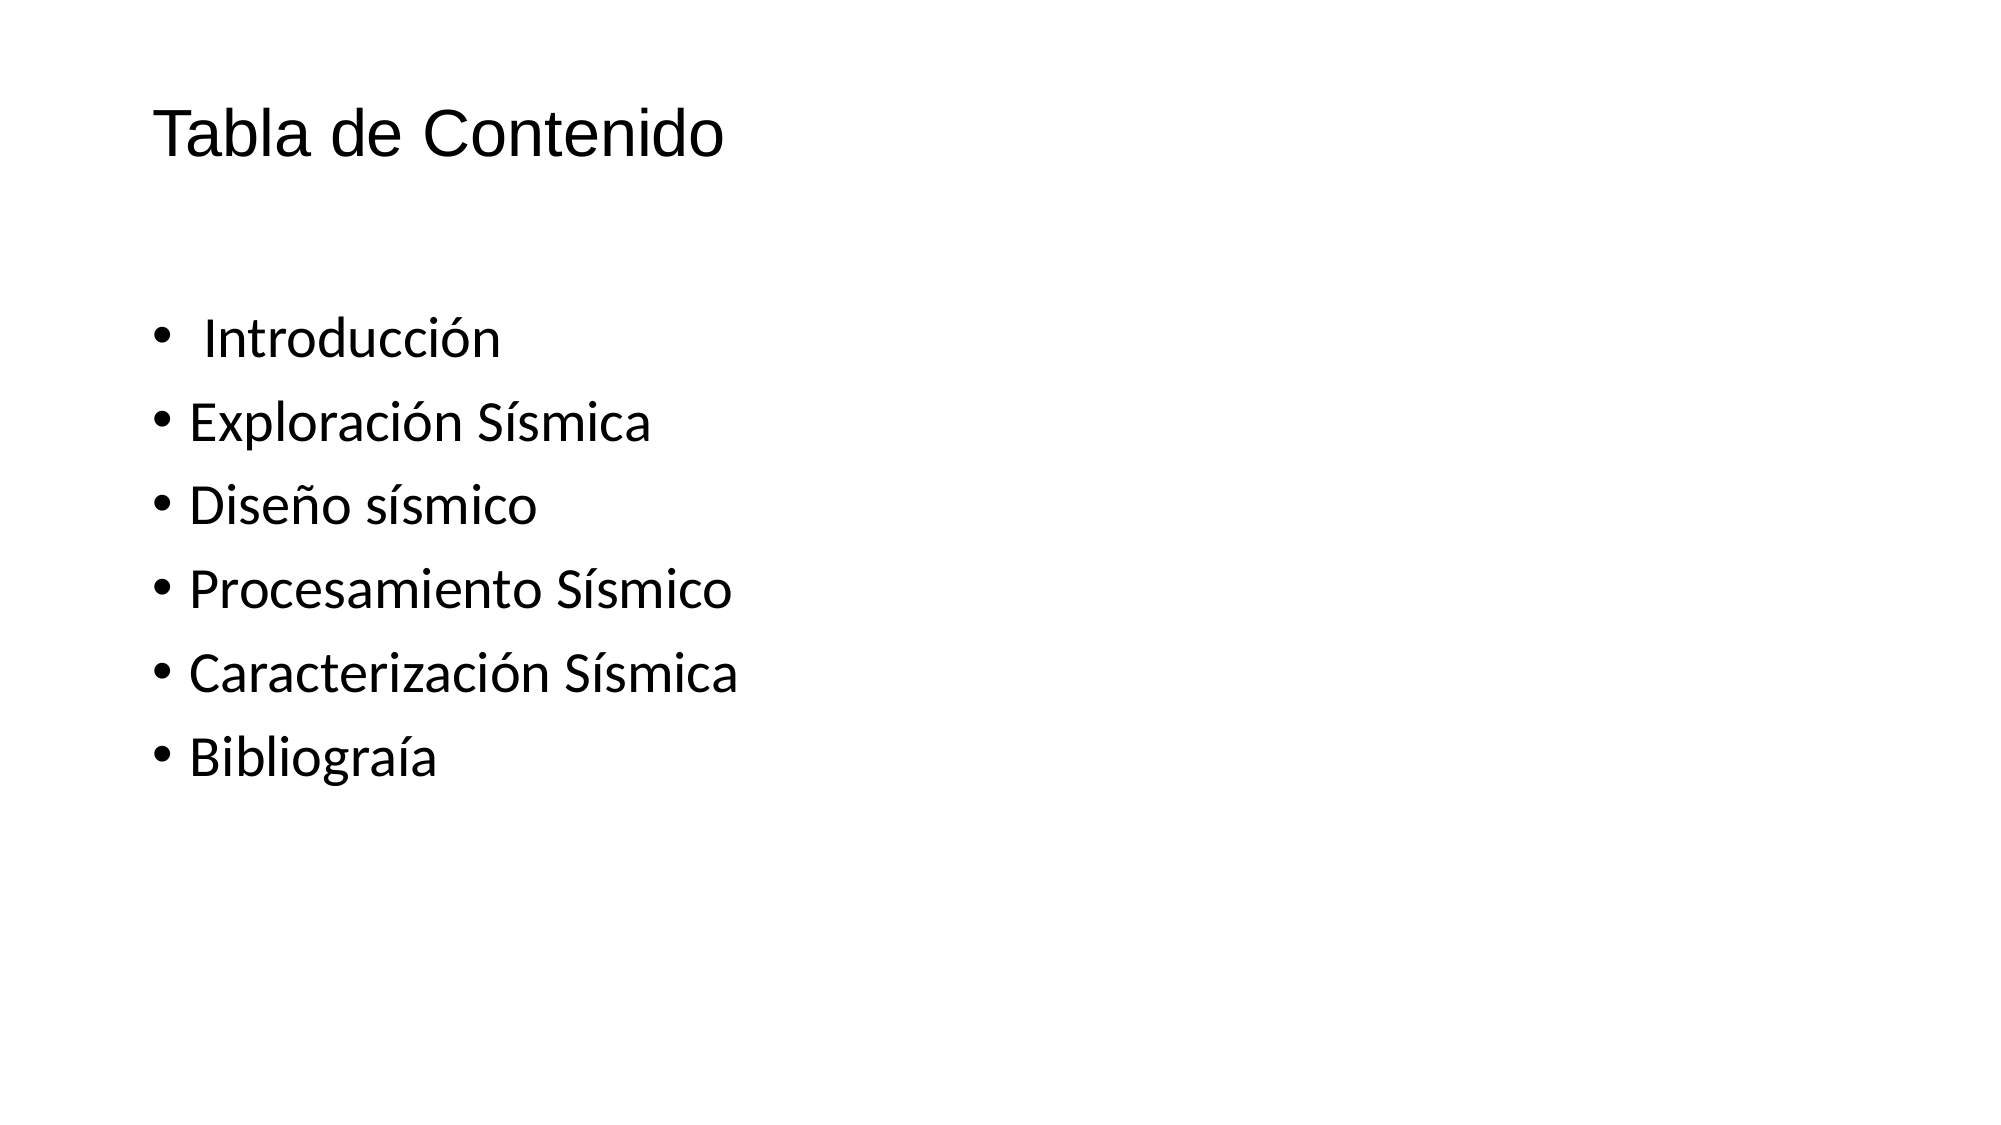

# Tabla de Contenido
 Introducción
Exploración Sísmica
Diseño sísmico
Procesamiento Sísmico
Caracterización Sísmica
Bibliograía